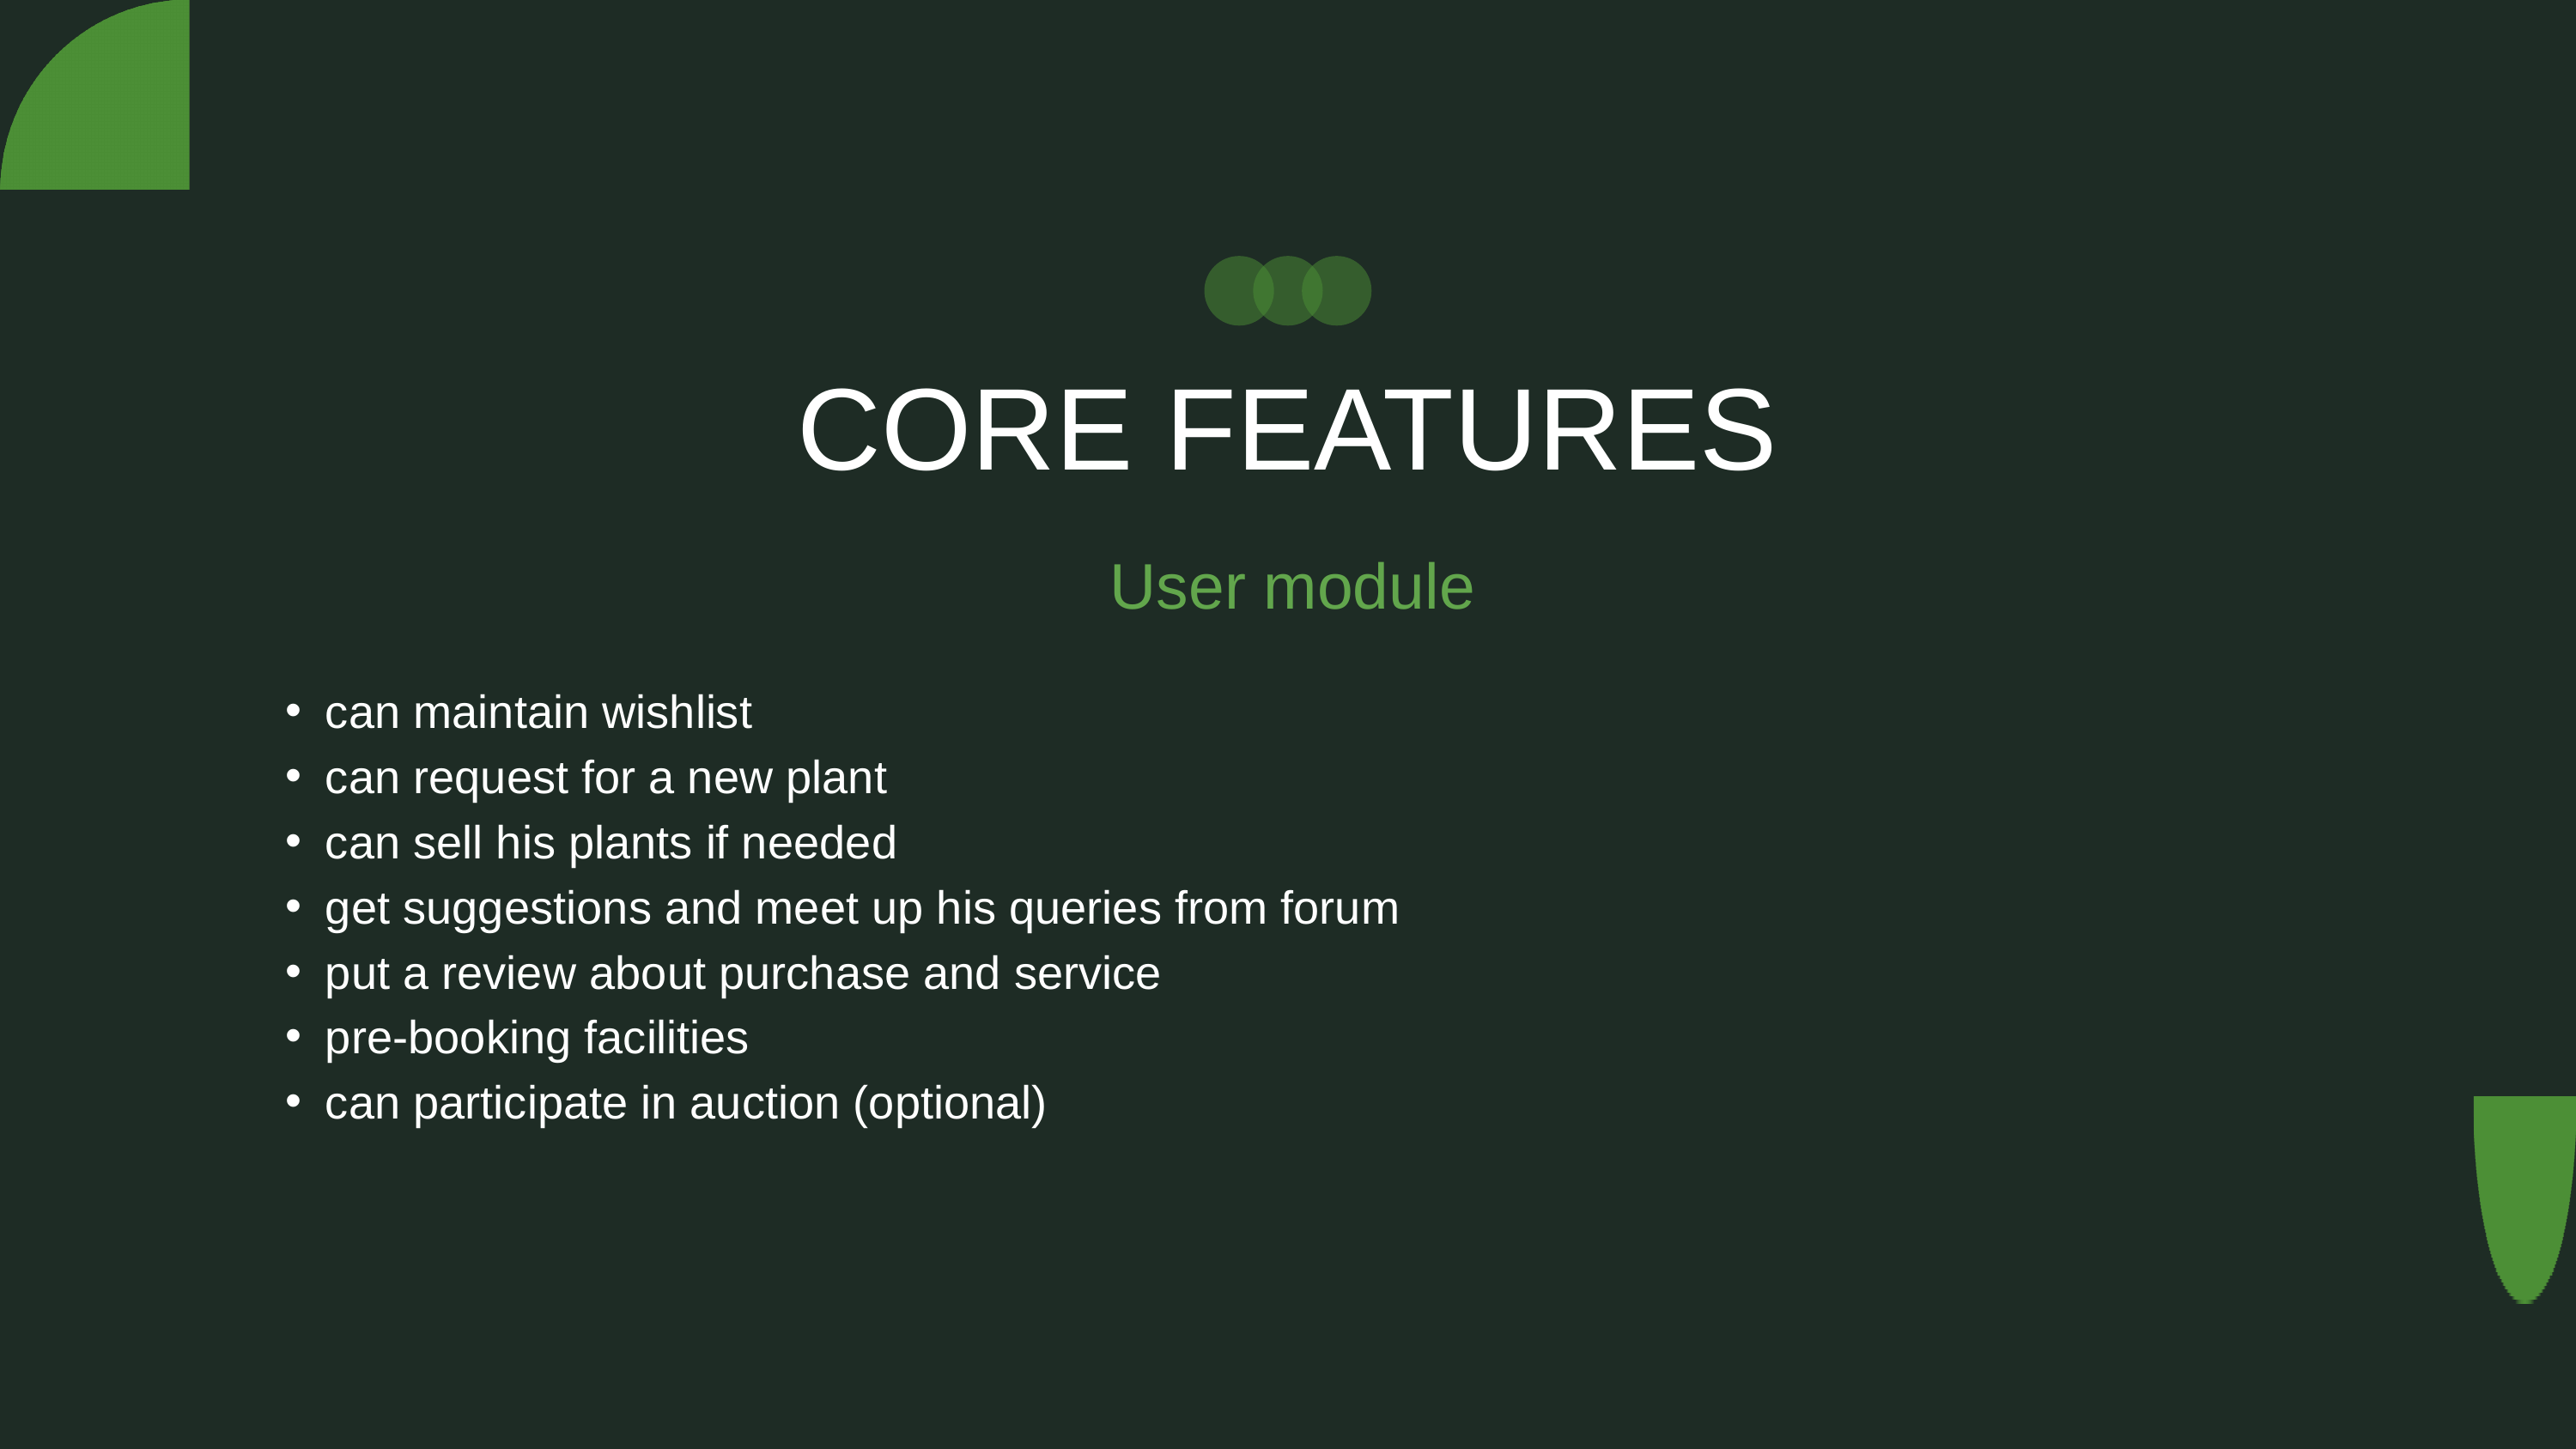

CORE FEATURES
User module
can maintain wishlist
can request for a new plant
can sell his plants if needed
get suggestions and meet up his queries from forum
put a review about purchase and service
pre-booking facilities
can participate in auction (optional)